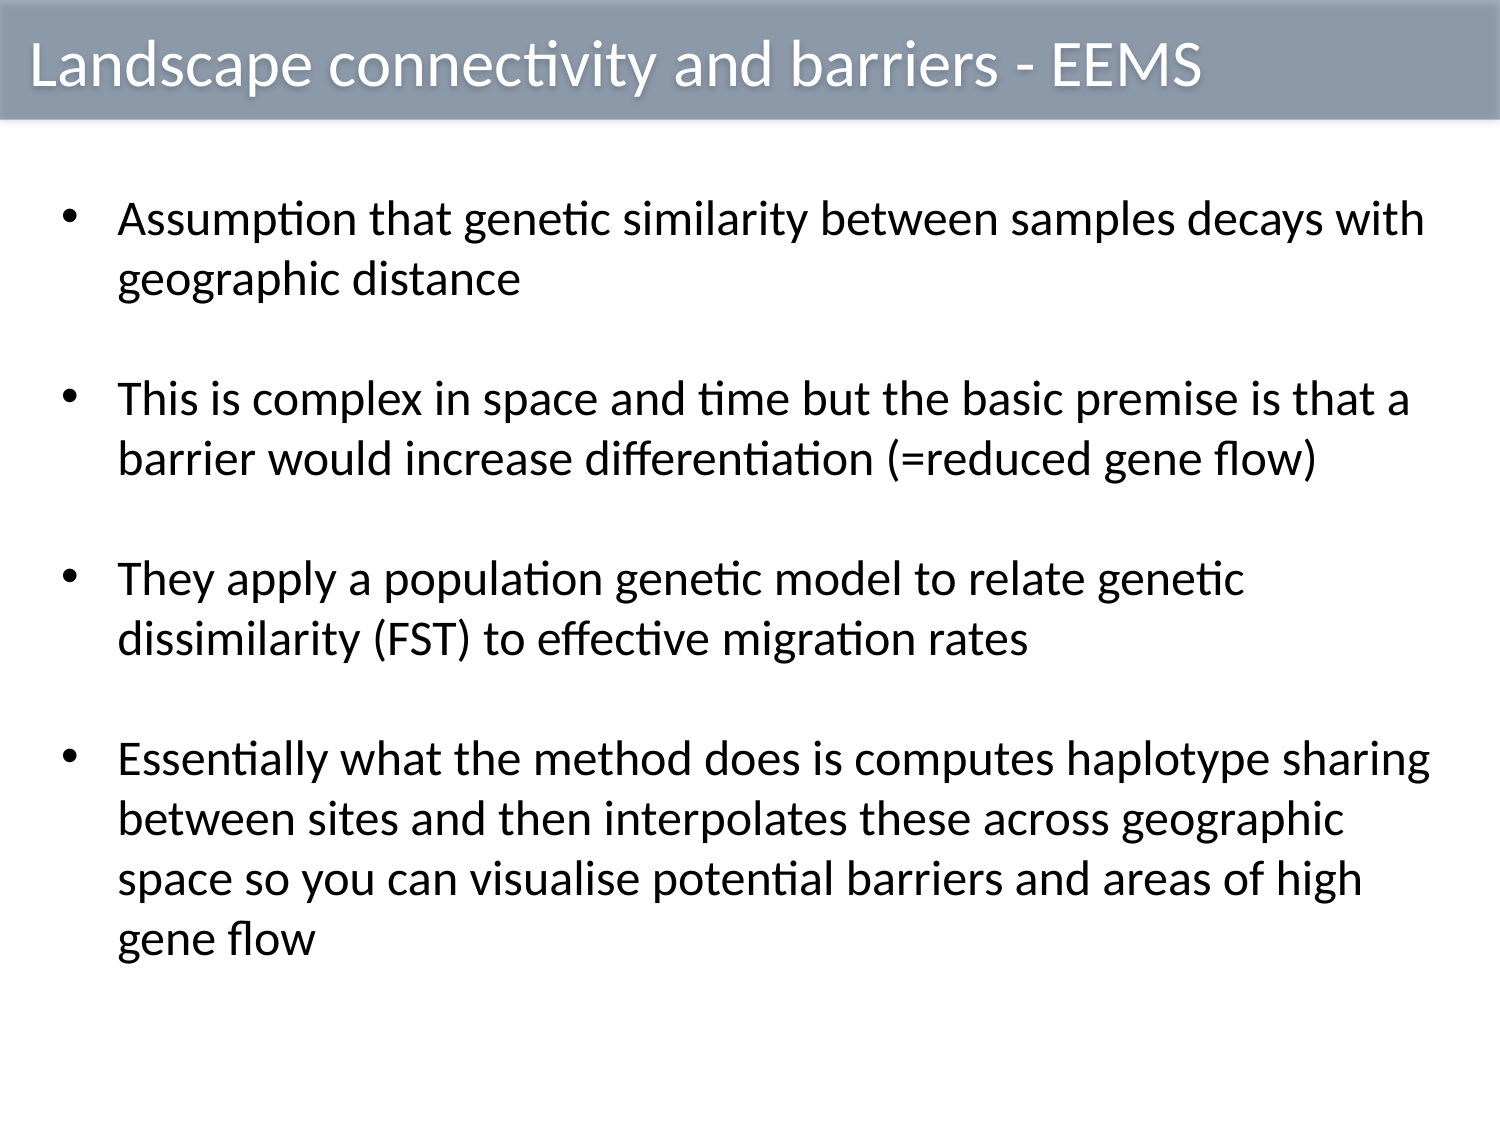

Landscape connectivity and barriers - EEMS
Assumption that genetic similarity between samples decays with geographic distance

This is complex in space and time but the basic premise is that a barrier would increase differentiation (=reduced gene flow)

They apply a population genetic model to relate genetic dissimilarity (FST) to effective migration rates

Essentially what the method does is computes haplotype sharing between sites and then interpolates these across geographic space so you can visualise potential barriers and areas of high gene flow